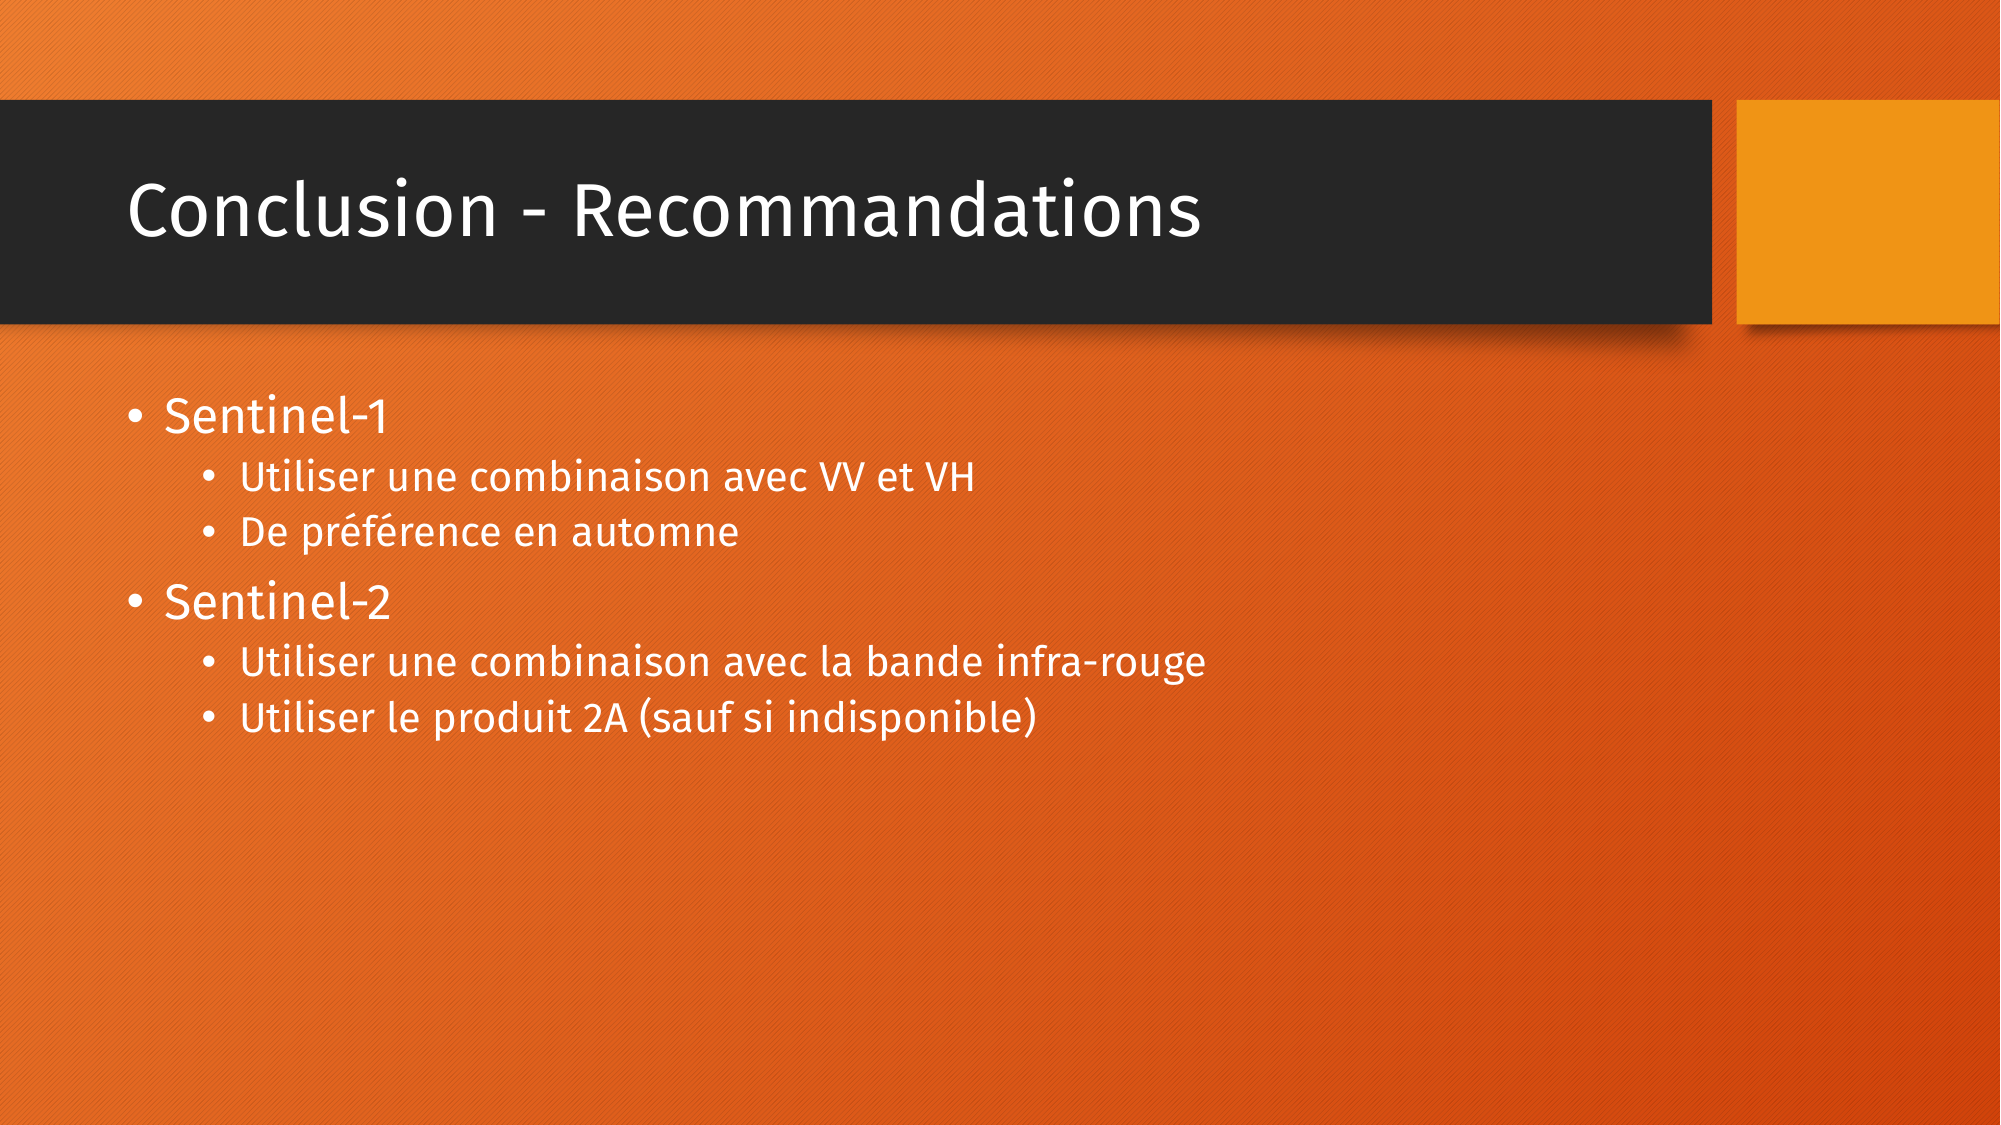

# Conclusion - Recommandations
Sentinel-1
Utiliser une combinaison avec VV et VH
De préférence en automne
Sentinel-2
Utiliser une combinaison avec la bande infra-rouge
Utiliser le produit 2A (sauf si indisponible)